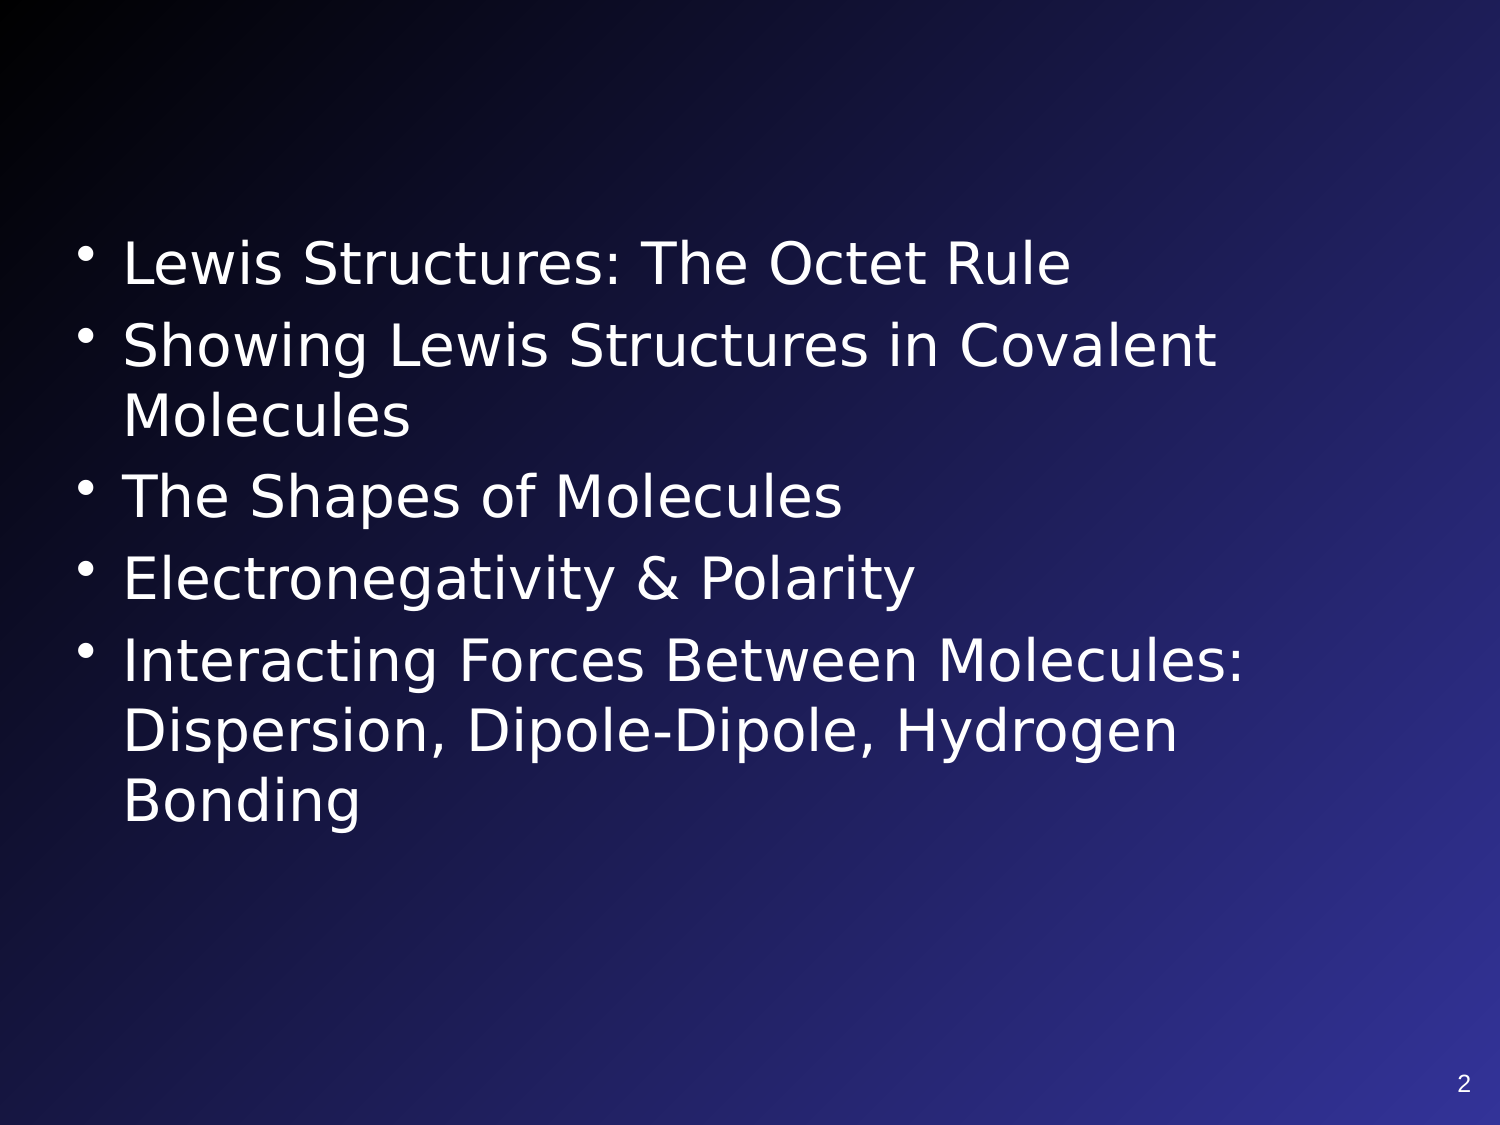

#
Lewis Structures: The Octet Rule
Showing Lewis Structures in Covalent Molecules
The Shapes of Molecules
Electronegativity & Polarity
Interacting Forces Between Molecules: Dispersion, Dipole-Dipole, Hydrogen Bonding

2